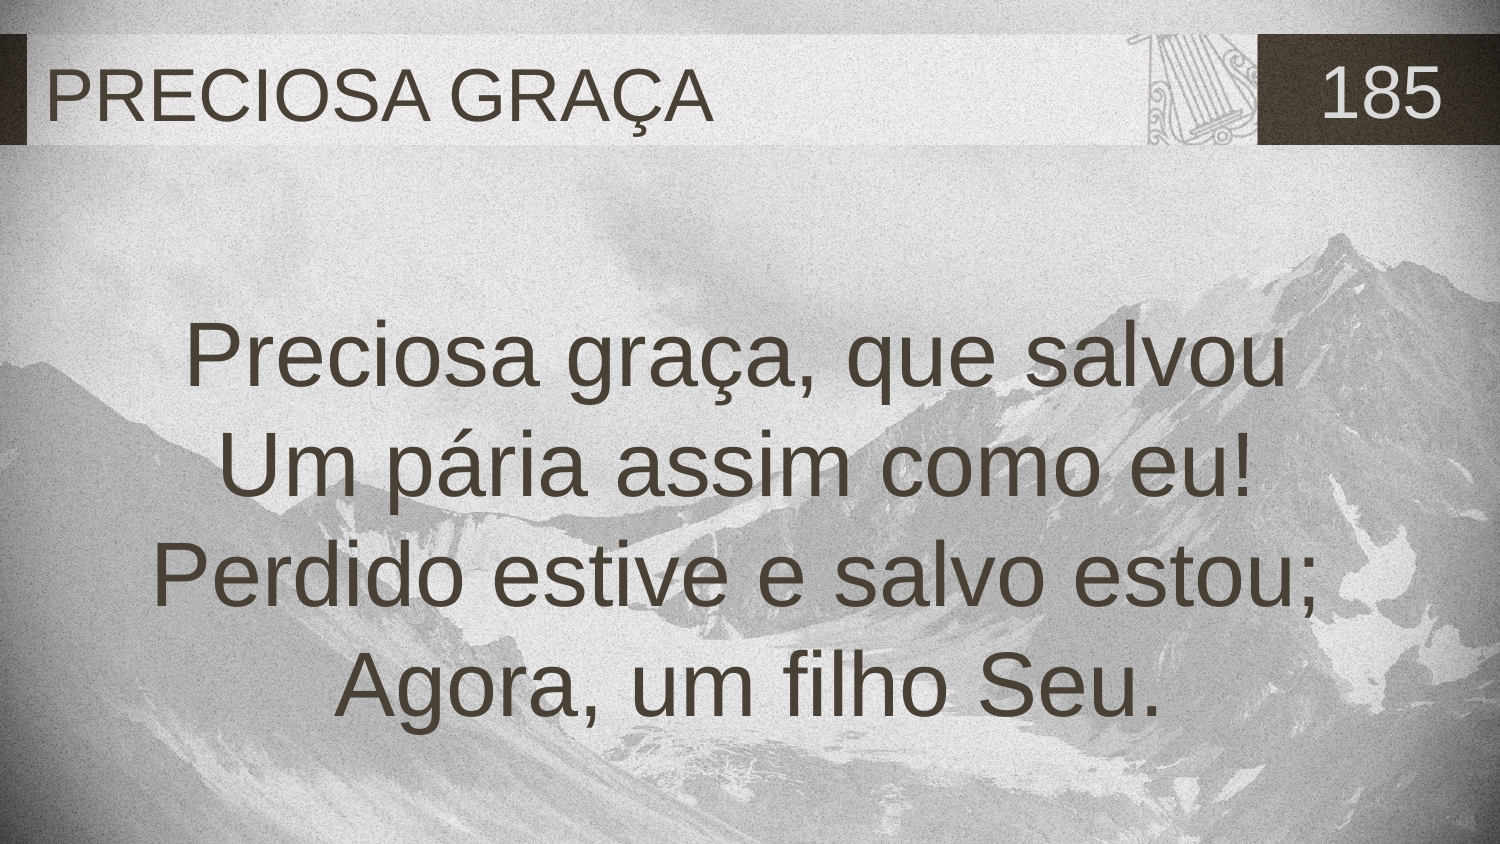

# PRECIOSA GRAÇA
185
Preciosa graça, que salvou
Um pária assim como eu!
Perdido estive e salvo estou;
Agora, um filho Seu.